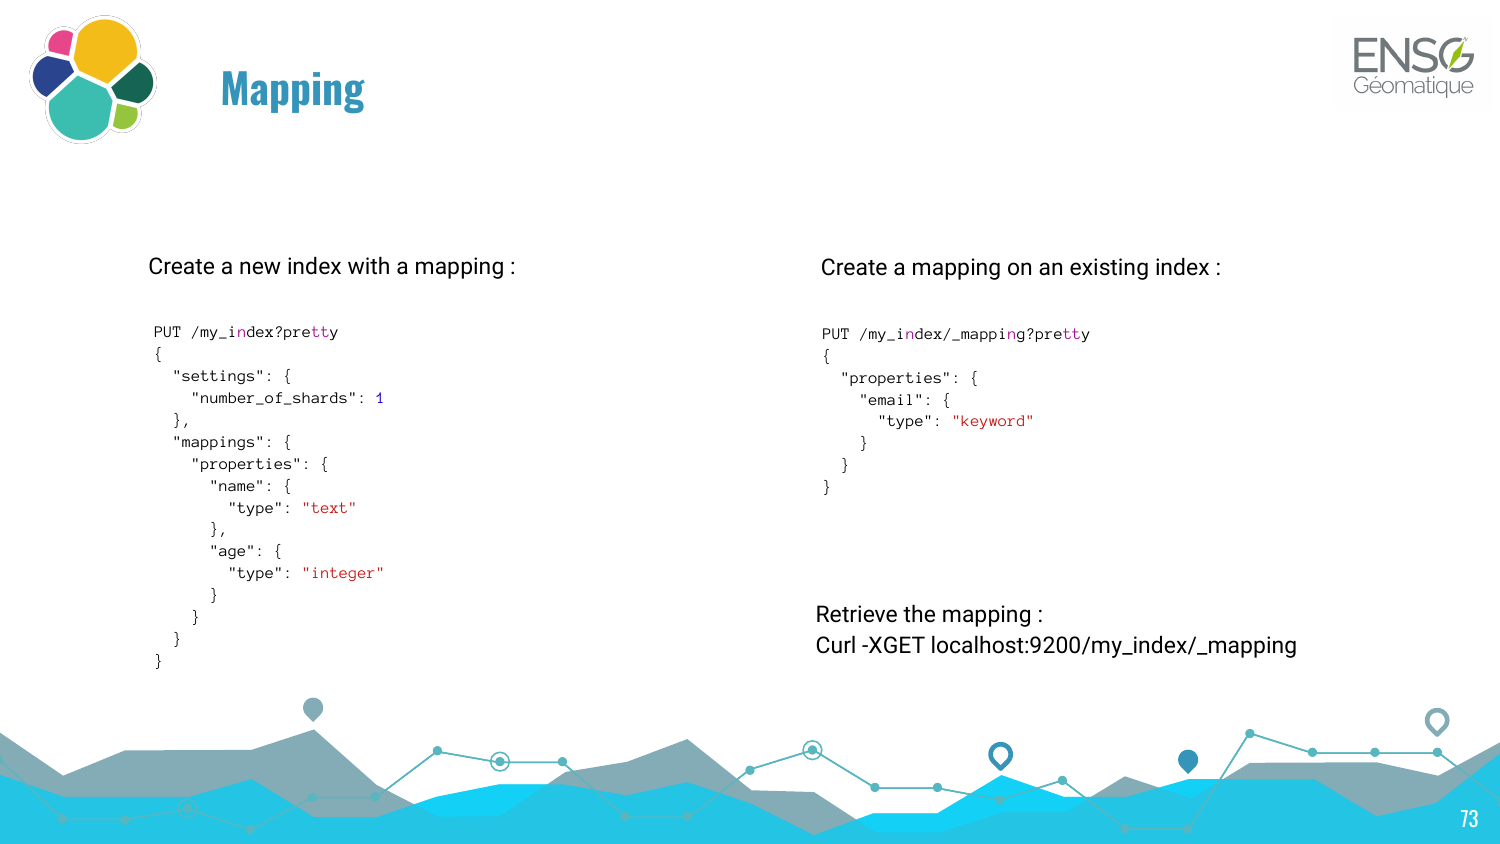

# Mapping
Create a new index with a mapping :
Create a mapping on an existing index :
PUT /my_index?pretty
{
  "settings": {
    "number_of_shards": 1
  },
  "mappings": {
    "properties": {
      "name": {
        "type": "text"
      },
      "age": {
        "type": "integer"
      }
    }
  }
}

PUT /my_index/_mapping?pretty
{
  "properties": {
    "email": {
      "type": "keyword"
    }
  }
}

Retrieve the mapping :
Curl -XGET localhost:9200/my_index/_mapping
73